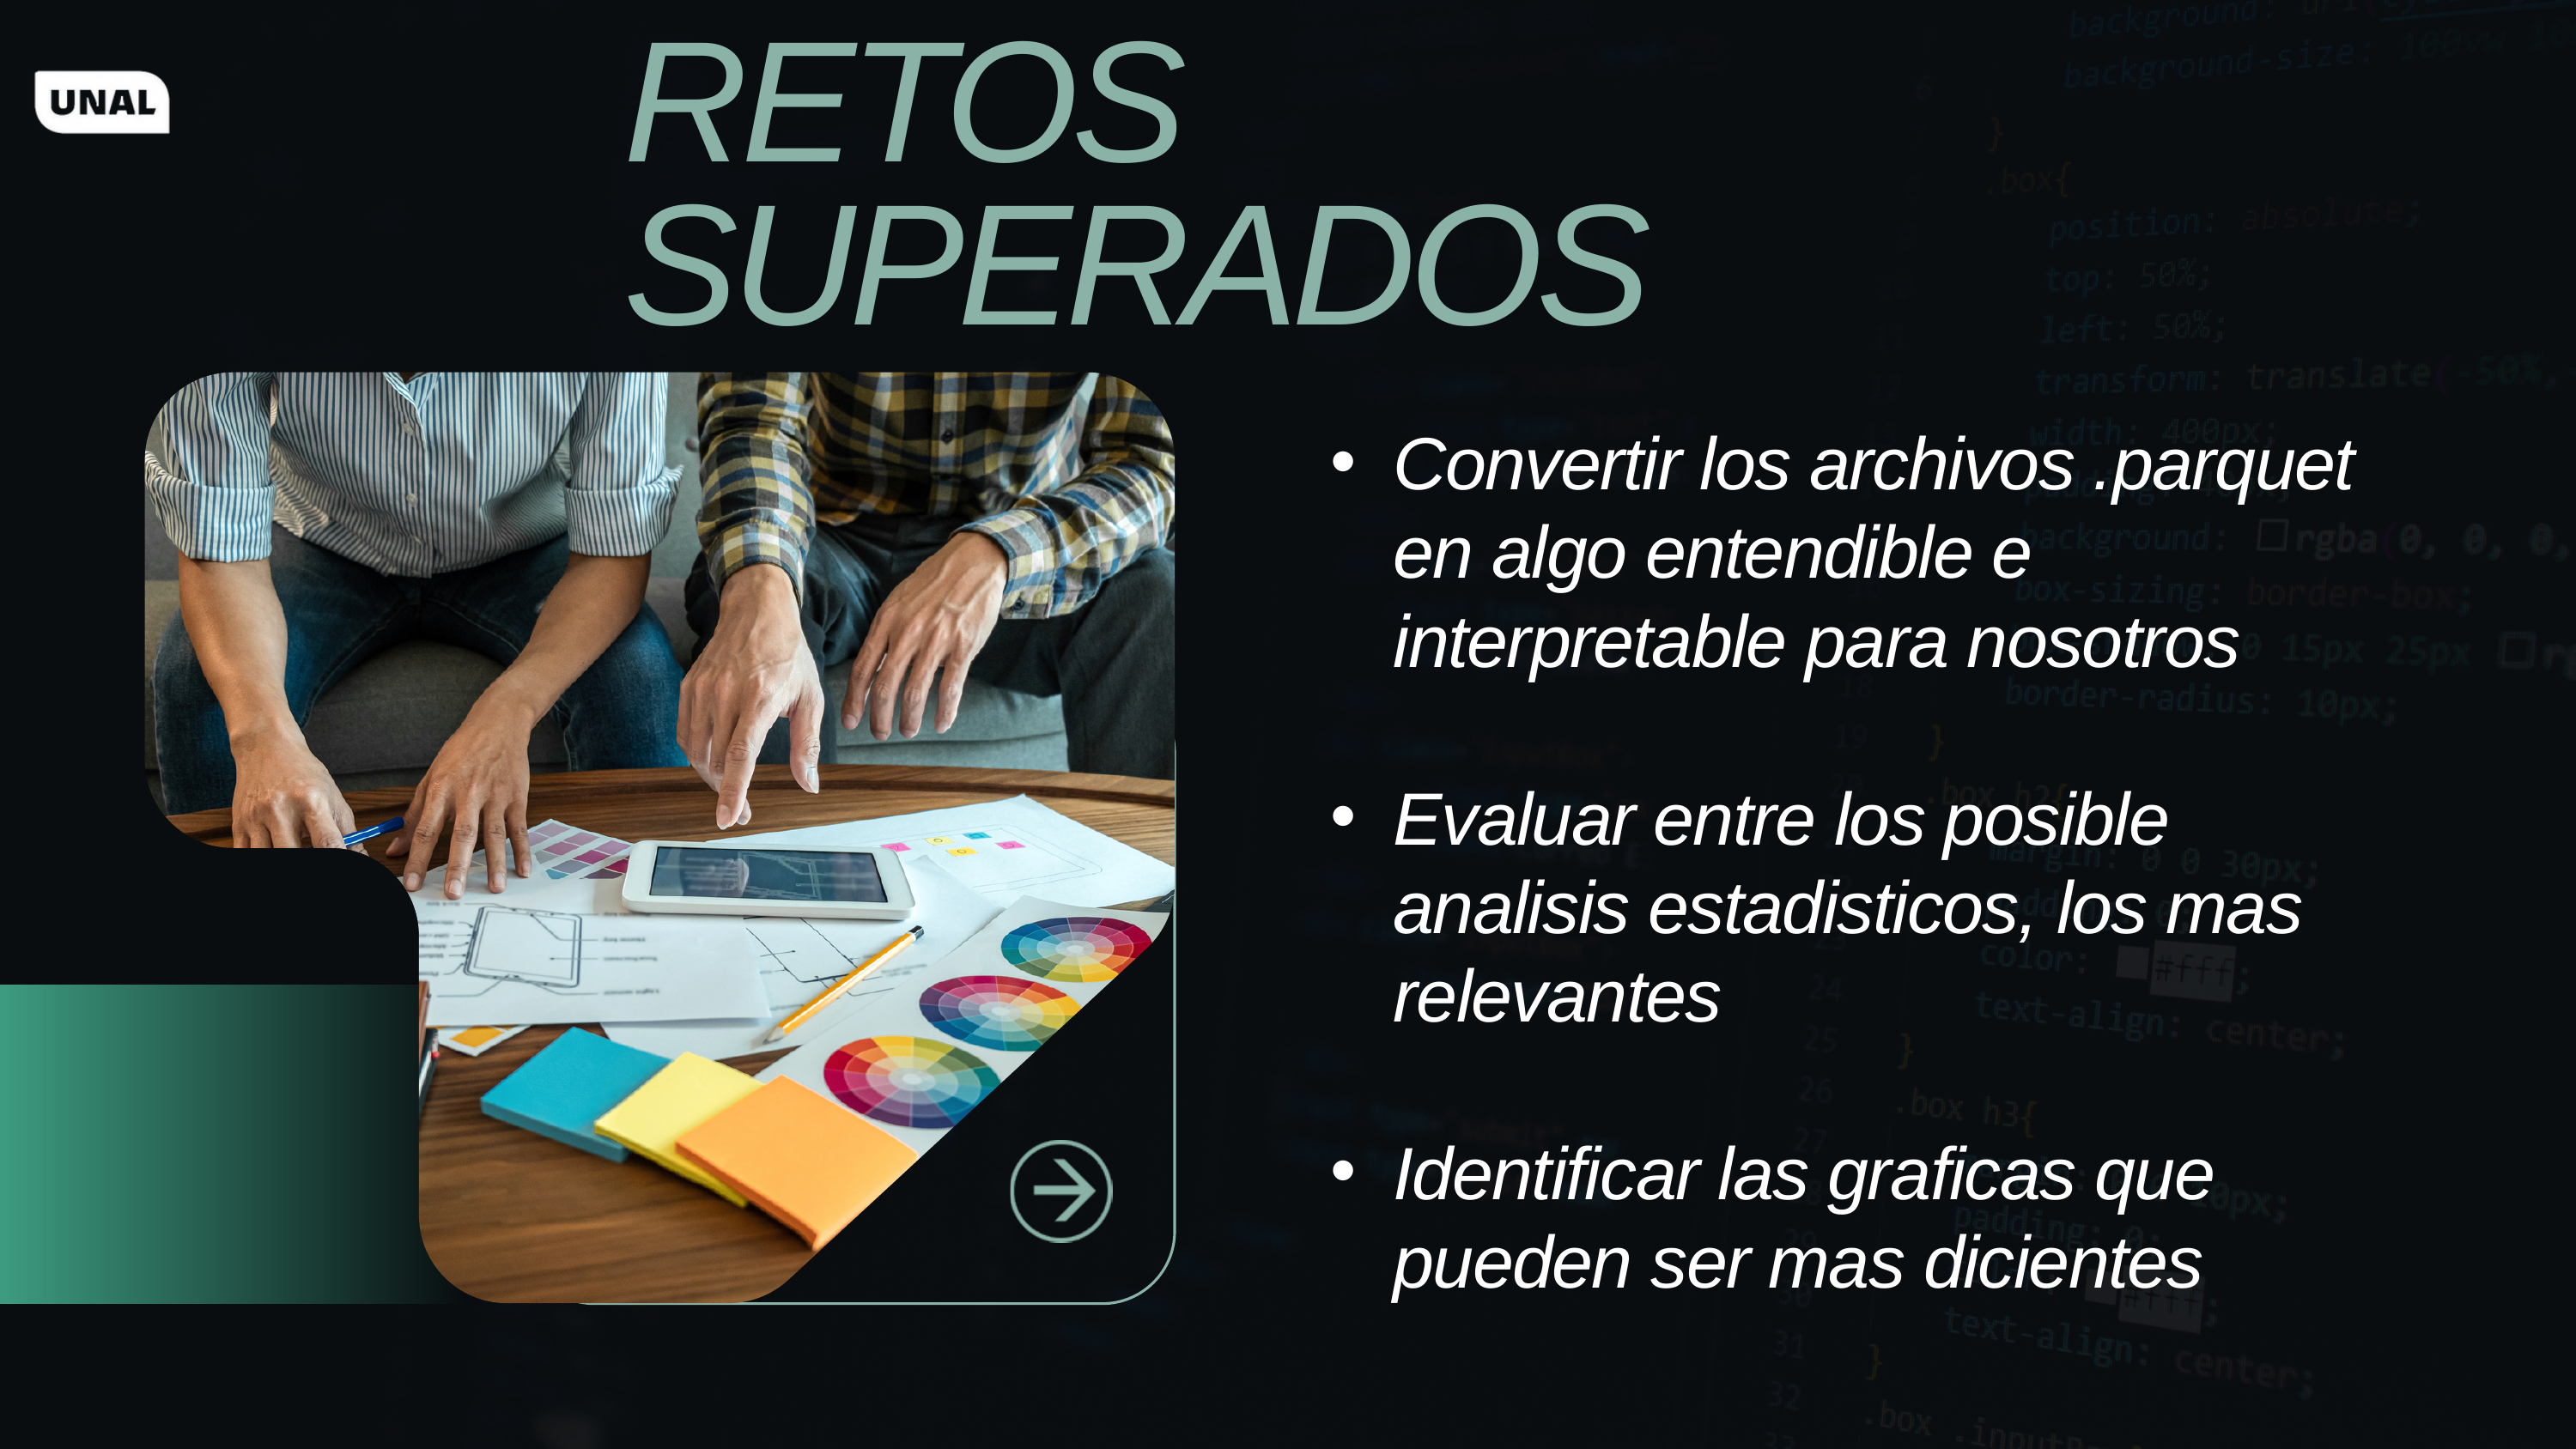

RETOS SUPERADOS

Convertir los archivos .parquet en algo entendible e interpretable para nosotros

Evaluar entre los posible analisis estadisticos, los mas relevantes

Identificar las graficas que pueden ser mas dicientes